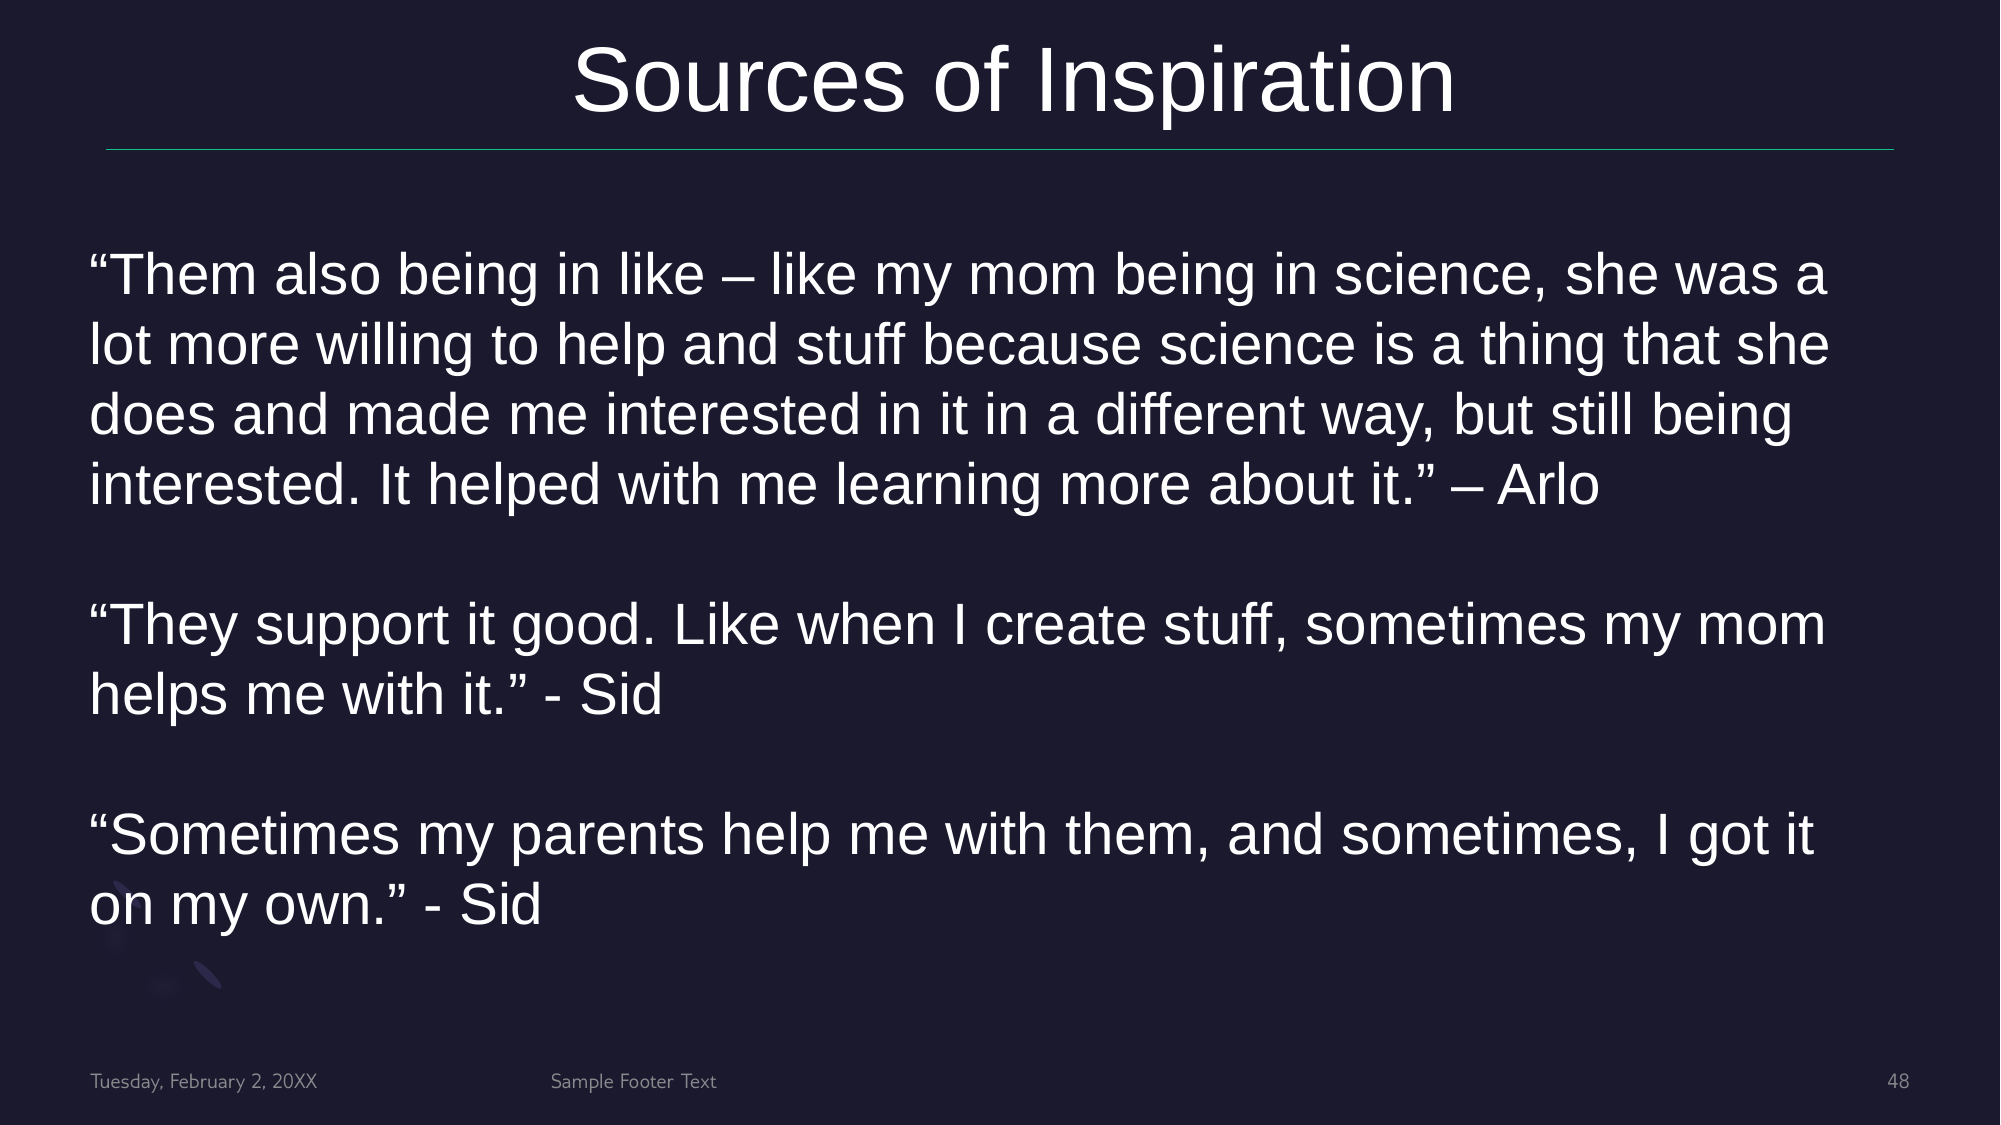

# Sources of Inspiration
“Them also being in like – like my mom being in science, she was a lot more willing to help and stuff because science is a thing that she does and made me interested in it in a different way, but still being interested. It helped with me learning more about it.” – Arlo

“They support it good. Like when I create stuff, sometimes my mom helps me with it.” - Sid
“Sometimes my parents help me with them, and sometimes, I got it on my own.” - Sid

Tuesday, February 2, 20XX
Sample Footer Text
48